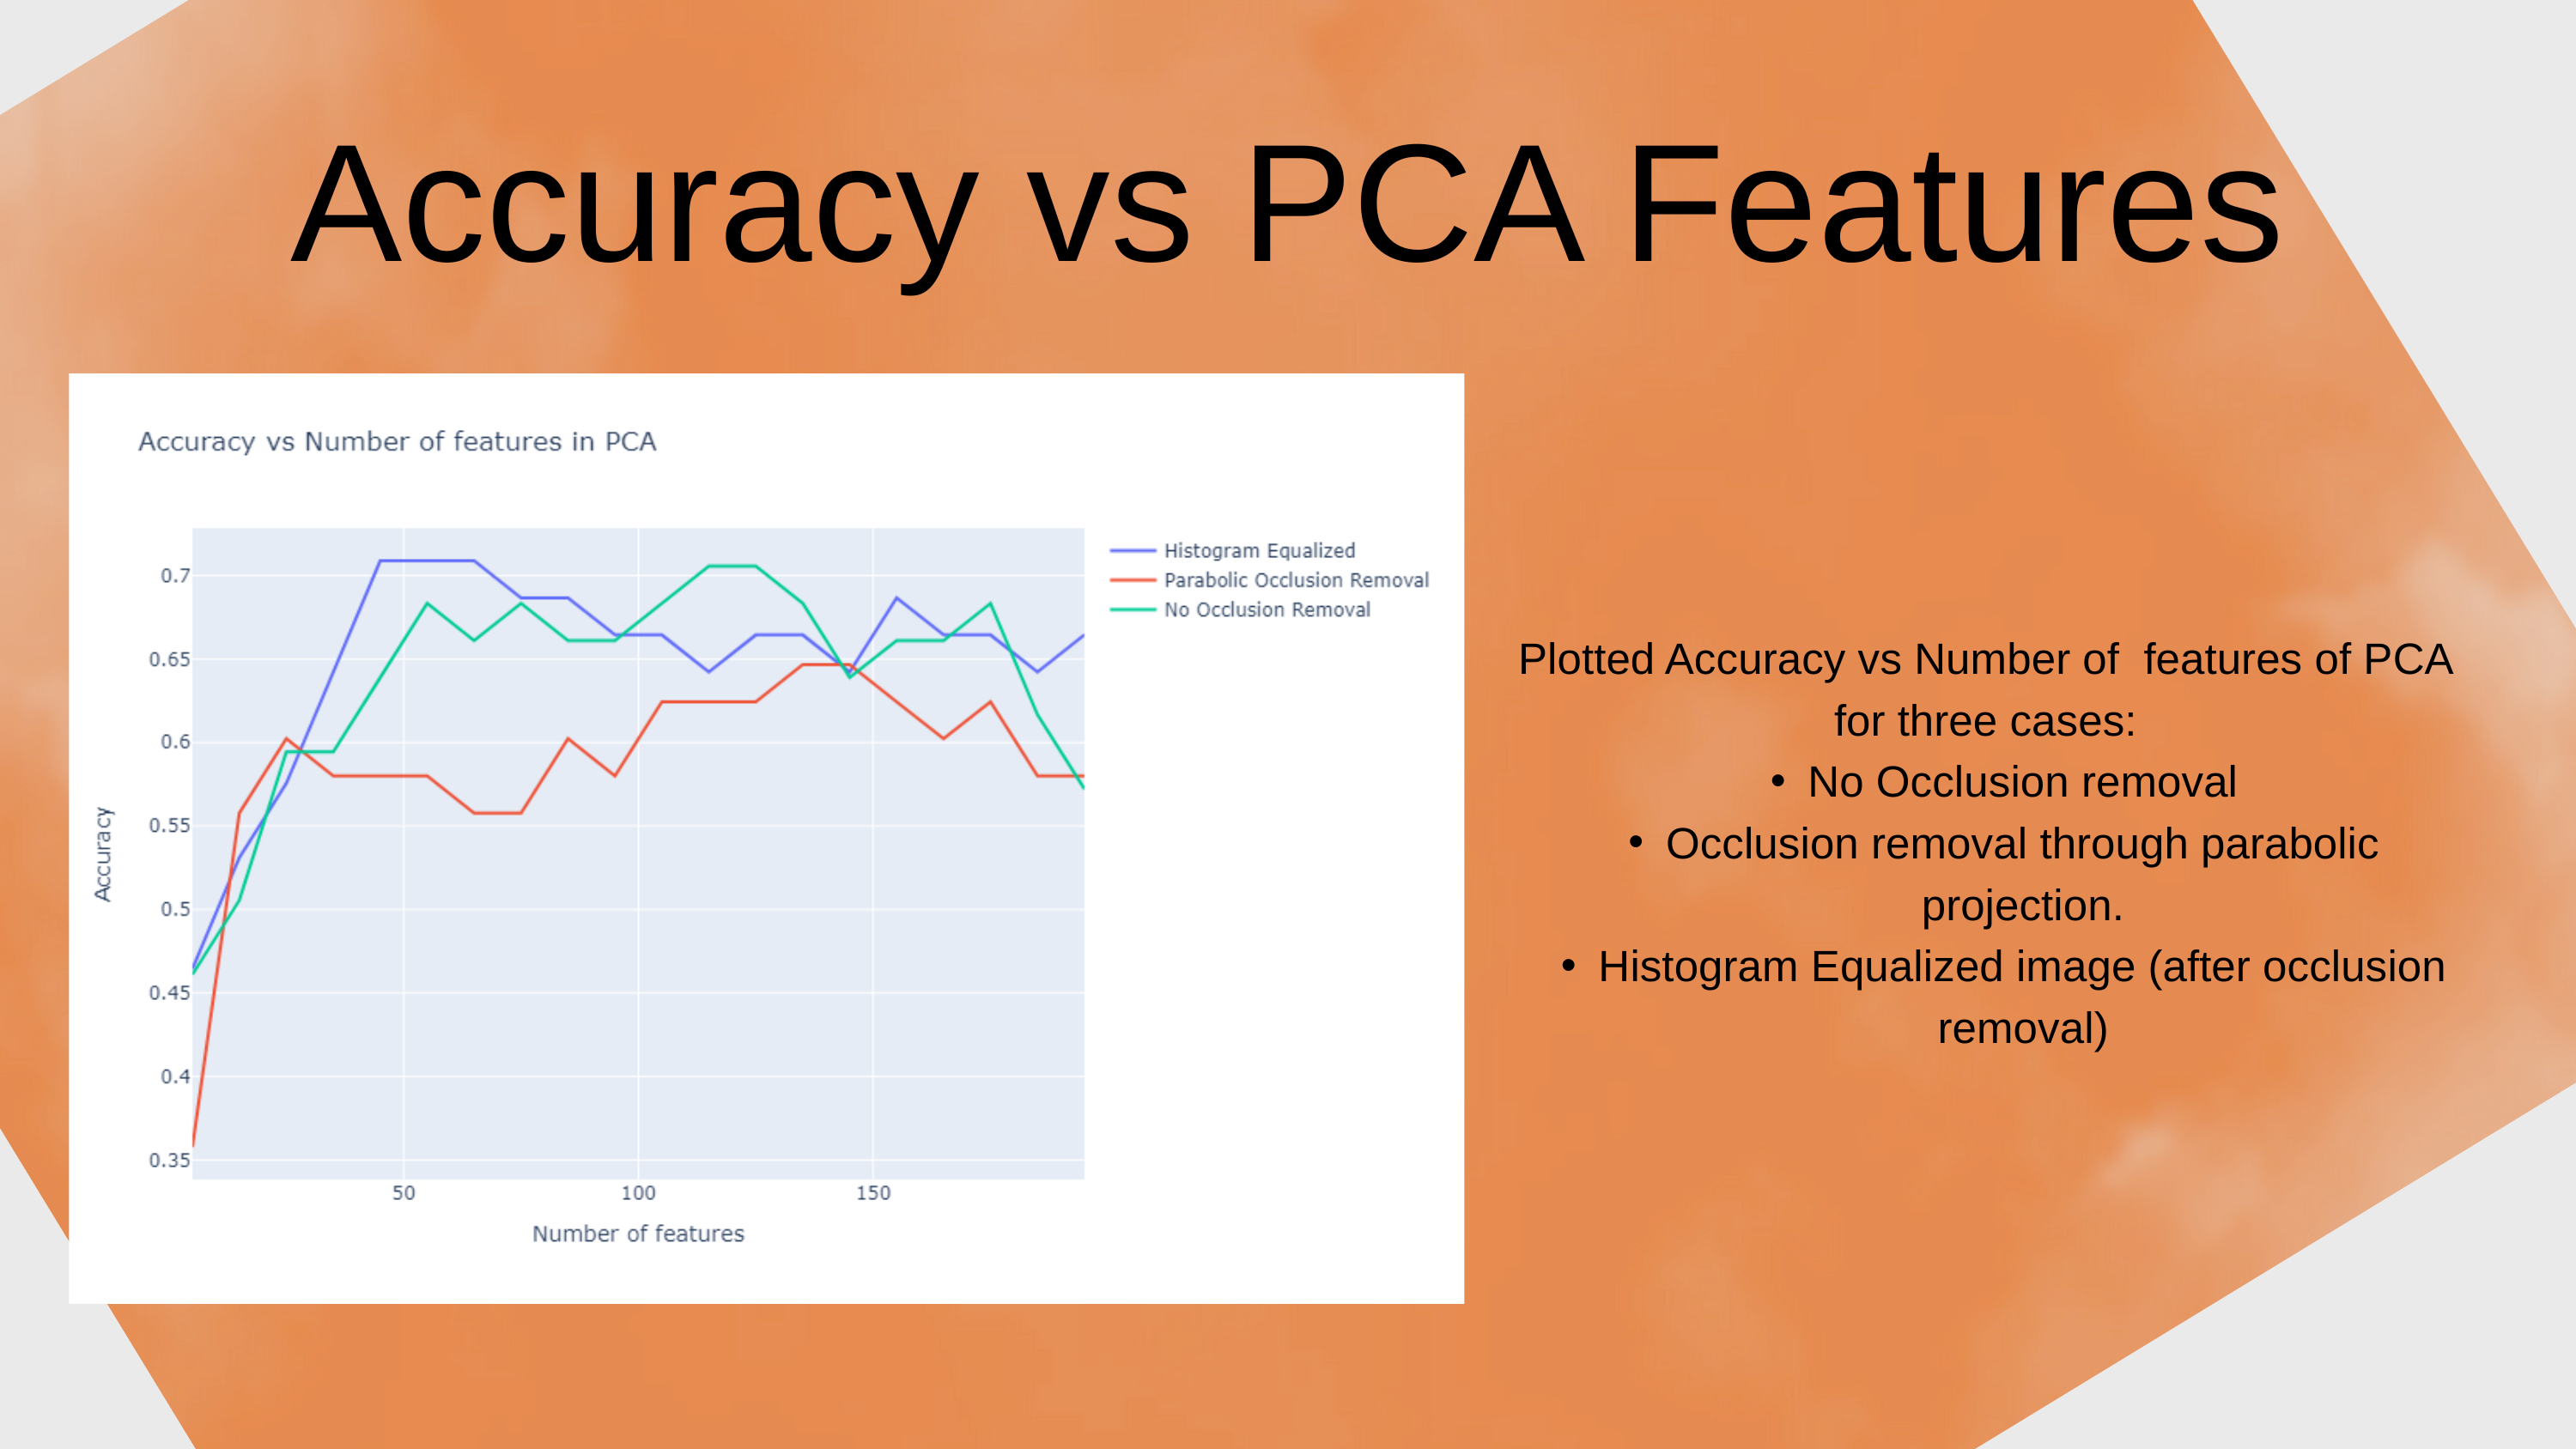

Accuracy vs PCA Features

Plotted Accuracy vs Number of  features of PCA for three cases:
No Occlusion removal
Occlusion removal through parabolic projection.
Histogram Equalized image (after occlusion removal)